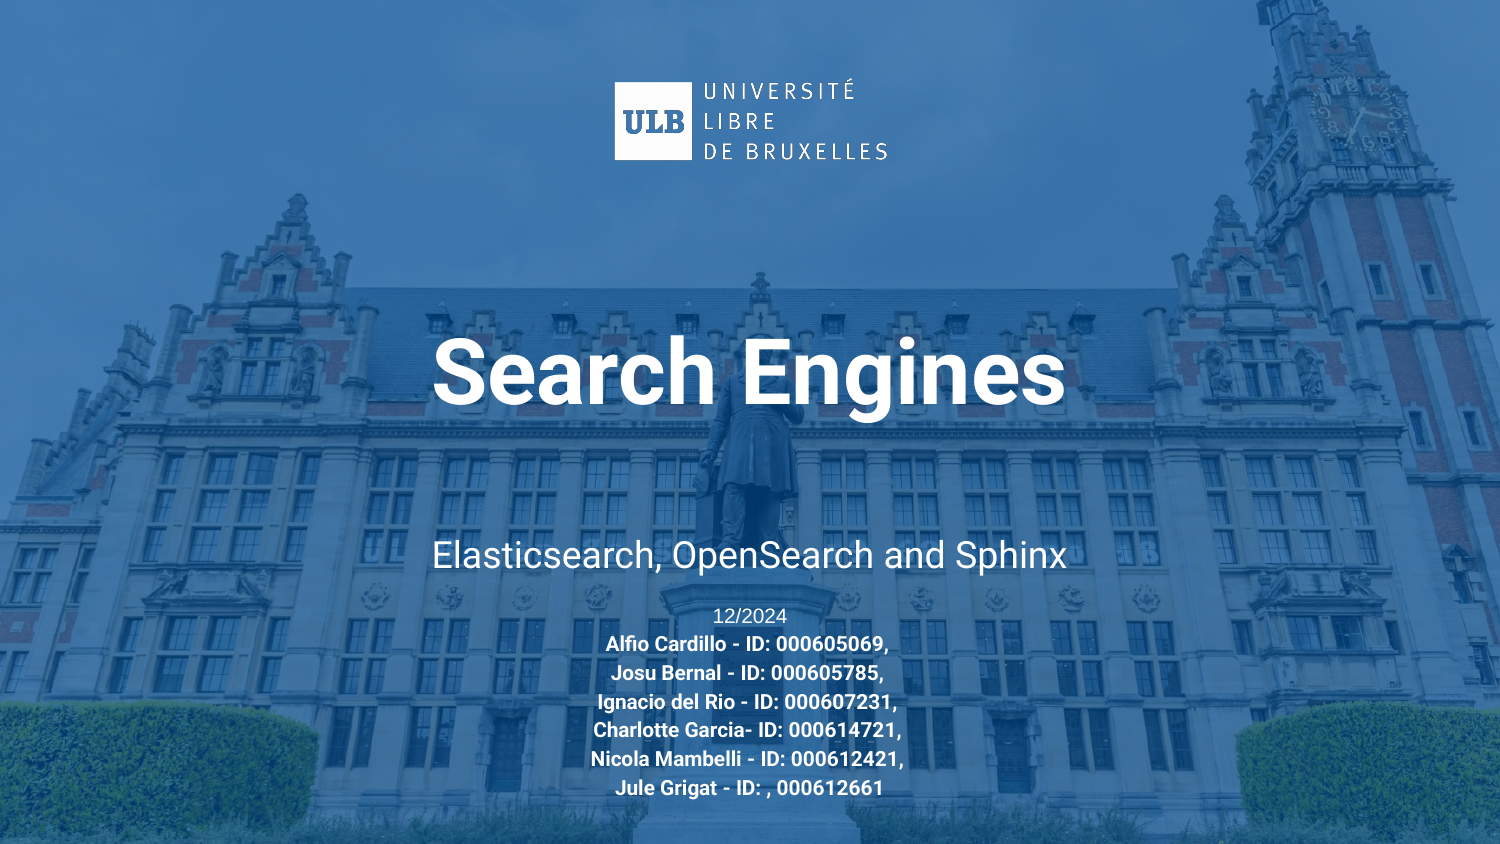

# Search Engines
Elasticsearch, OpenSearch and Sphinx
12/2024
Alfio Cardillo - ID: 000605069,
Josu Bernal - ID: 000605785,
Ignacio del Rio - ID: 000607231,
Charlotte Garcia- ID: 000614721,
Nicola Mambelli - ID: 000612421,
Jule Grigat - ID: , 000612661